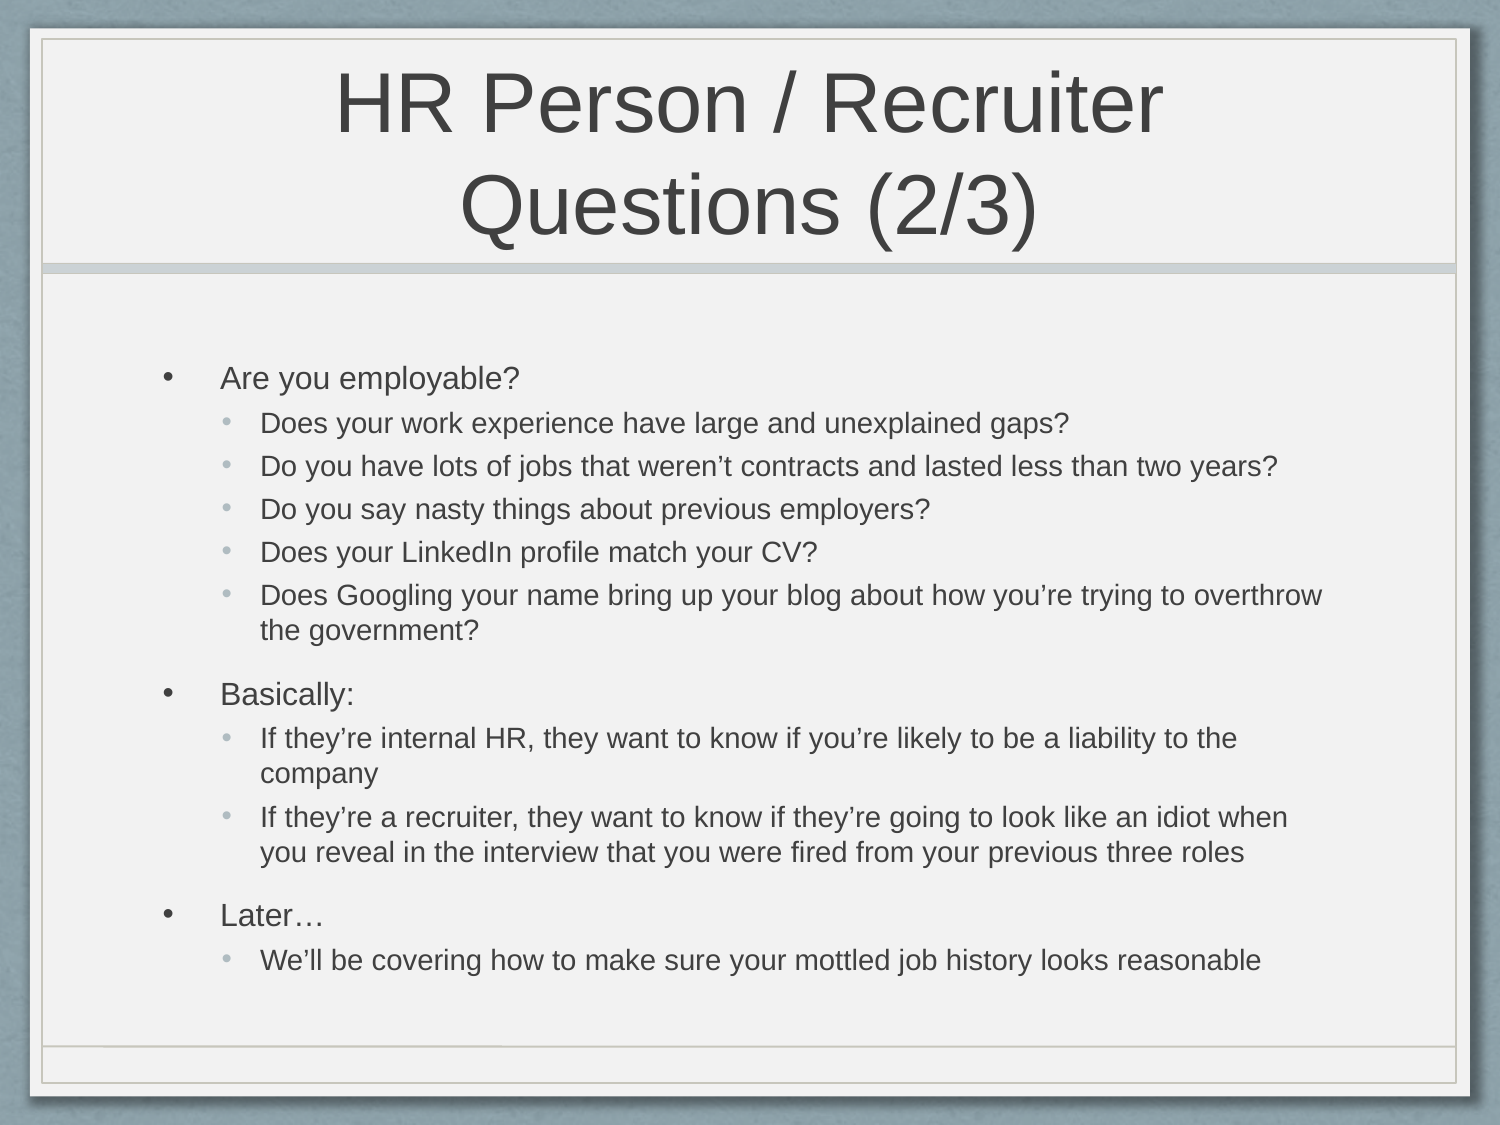

# HR Person / Recruiter Questions (2/3)
Are you employable?
Does your work experience have large and unexplained gaps?
Do you have lots of jobs that weren’t contracts and lasted less than two years?
Do you say nasty things about previous employers?
Does your LinkedIn profile match your CV?
Does Googling your name bring up your blog about how you’re trying to overthrow the government?
Basically:
If they’re internal HR, they want to know if you’re likely to be a liability to the company
If they’re a recruiter, they want to know if they’re going to look like an idiot when you reveal in the interview that you were fired from your previous three roles
Later…
We’ll be covering how to make sure your mottled job history looks reasonable